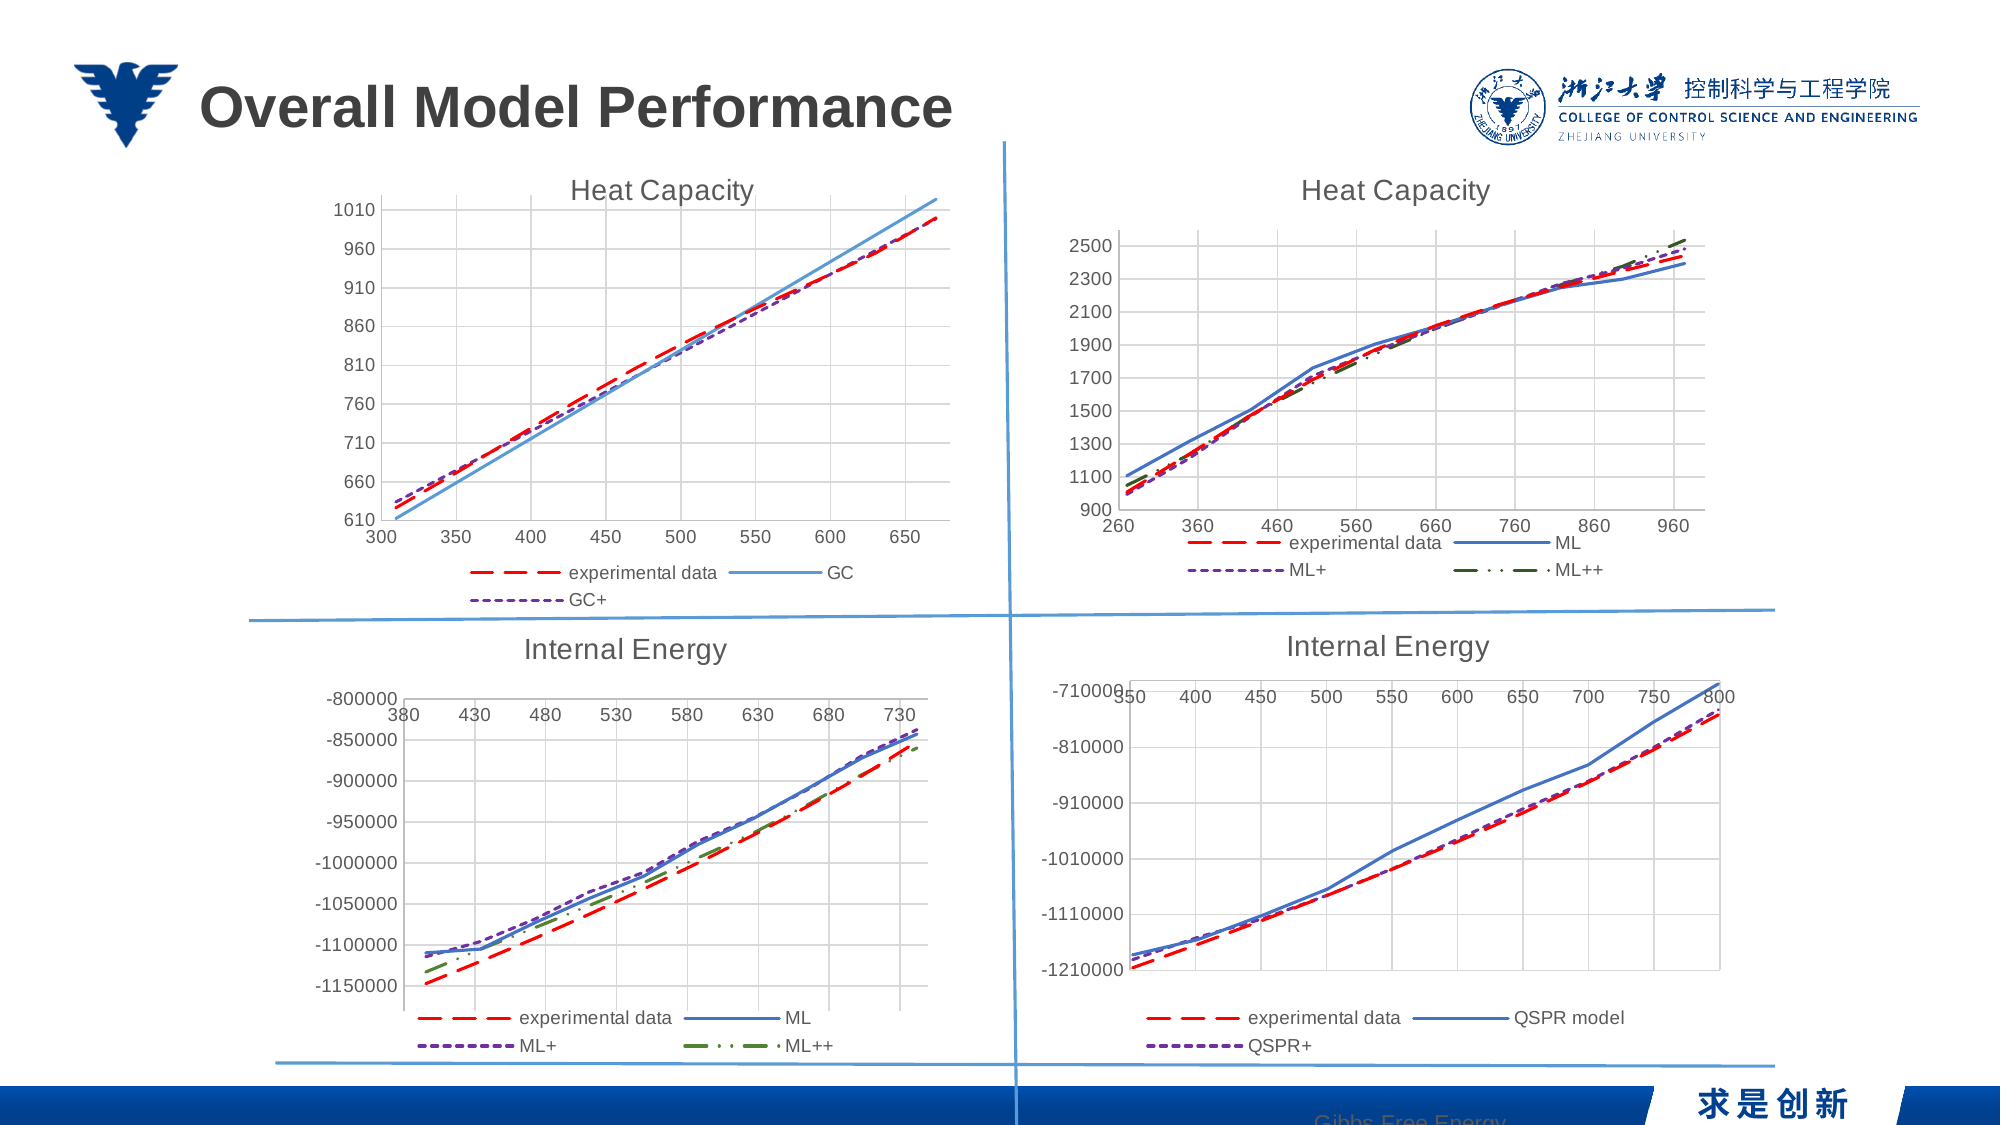

Overall Model Performance

### Chart: Heat Capacity

| Category | experimental data | ML | ML+ | ML++ |
|---|---|---|---|---|

### Chart: Heat Capacity

| Category | experimental data | GC | GC+ |
|---|---|---|---|

### Chart: Internal Energy

| Category | experimental data | QSPR model  | QSPR+ |
|---|---|---|---|

### Chart: Internal Energy

| Category | experimental data | ML | ML+ | ML++ |
|---|---|---|---|---|

### Chart: Gibbs Free Energy

| Category | experimental data | QSPR | QSPR+ |
|---|---|---|---|

### Chart: Gibbs Free Energy

| Category | experimental data | ML | ML+ | ML++ |
|---|---|---|---|---|